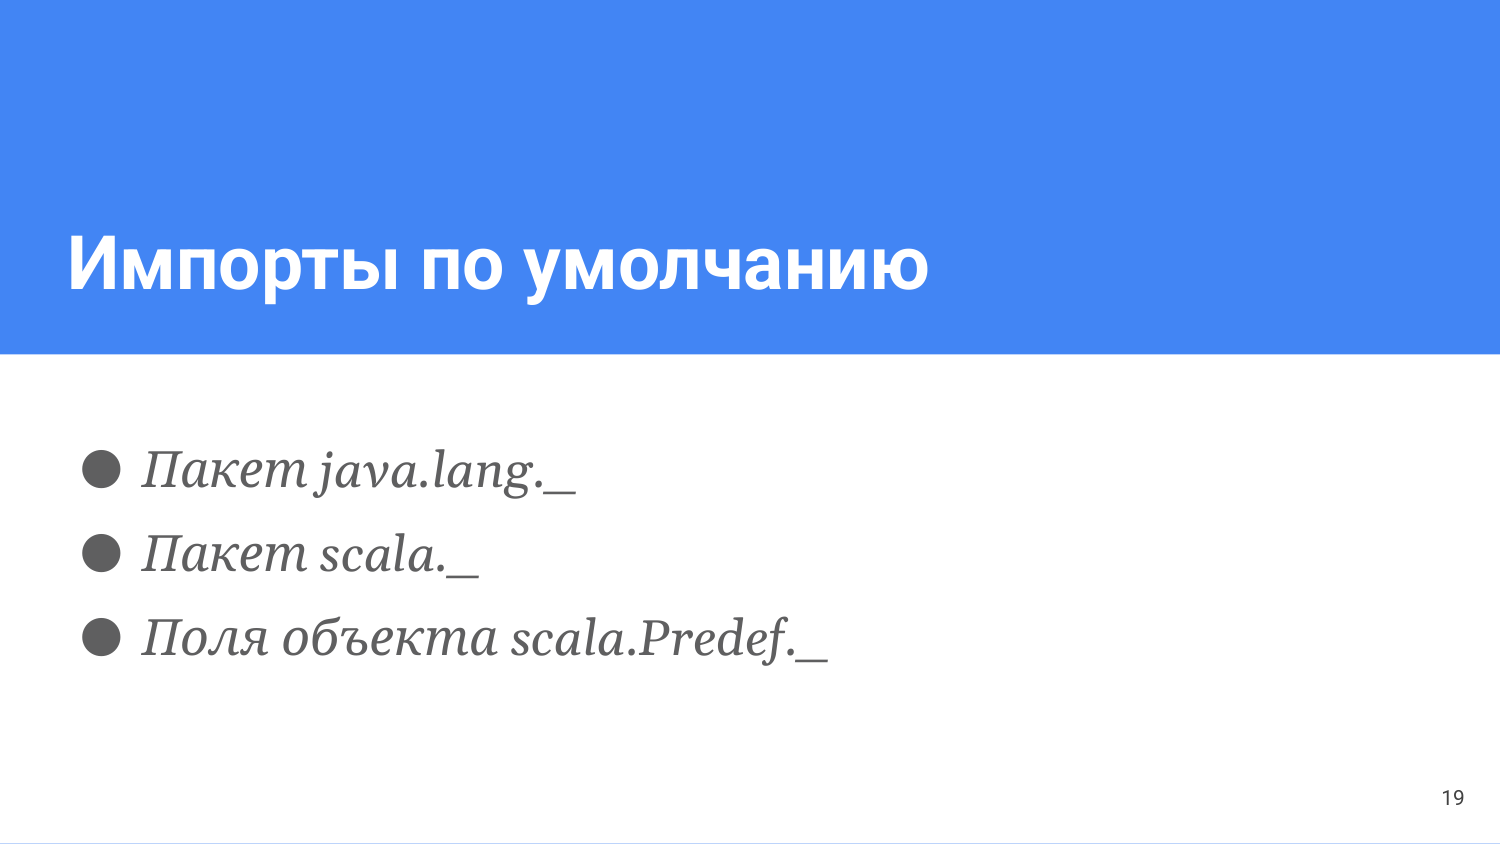

# Импорты по умолчанию
Пакет java.lang._
Пакет scala._
Поля объекта scala.Predef._
19